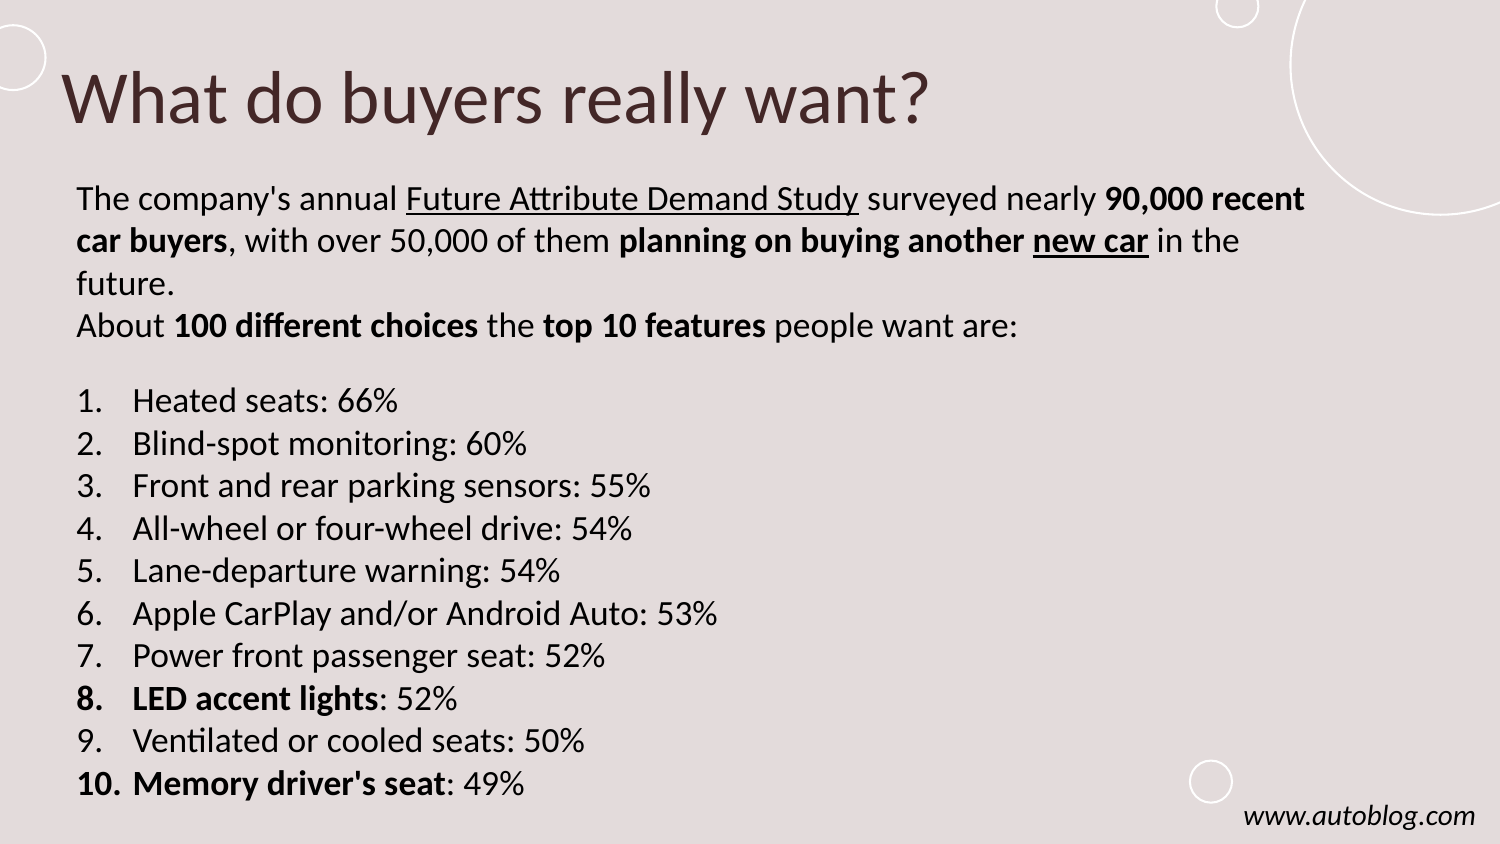

What do buyers really want?
The company's annual Future Attribute Demand Study surveyed nearly 90,000 recent car buyers, with over 50,000 of them planning on buying another new car in the future.
About 100 different choices the top 10 features people want are:
Heated seats: 66%
Blind-spot monitoring: 60%
Front and rear parking sensors: 55%
All-wheel or four-wheel drive: 54%
Lane-departure warning: 54%
Apple CarPlay and/or Android Auto: 53%
Power front passenger seat: 52%
LED accent lights: 52%
Ventilated or cooled seats: 50%
Memory driver's seat: 49%

www.autoblog.com